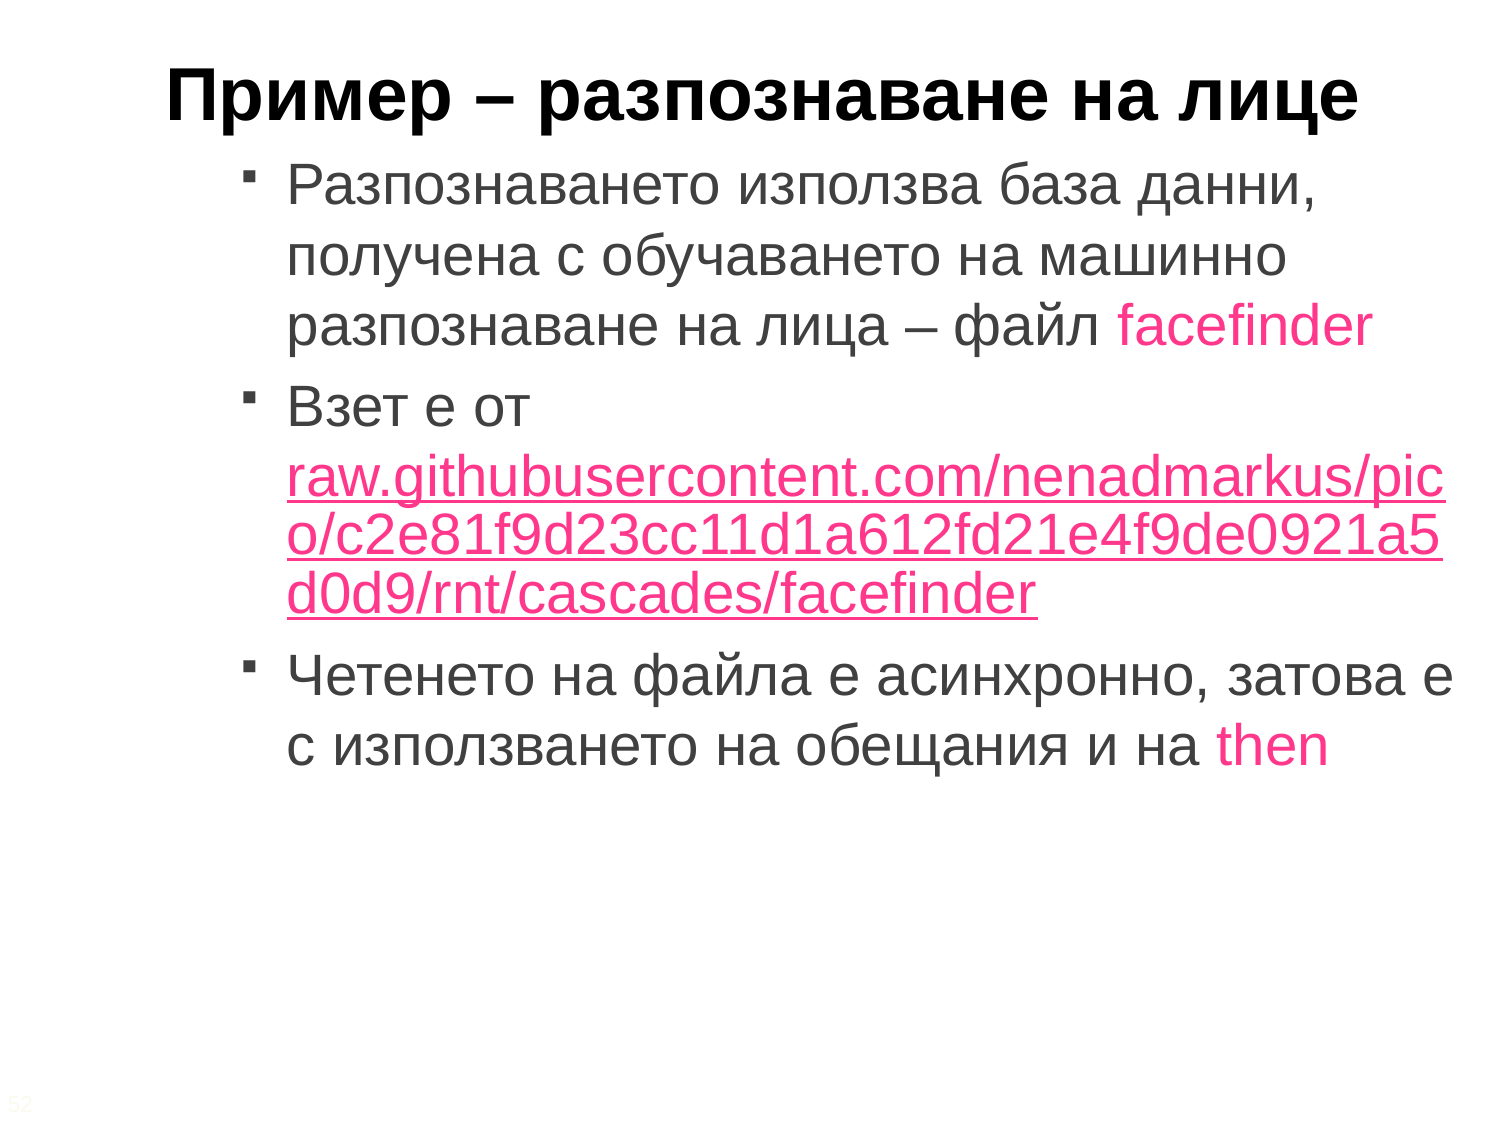

Пример – разпознаване на лице
Разпознаването използва база данни, получена с обучаването на машинно разпознаване на лица – файл facefinder
Взет е от raw.githubusercontent.com/nenadmarkus/pico/c2e81f9d23cc11d1a612fd21e4f9de0921a5d0d9/rnt/cascades/facefinder
Четенето на файла е асинхронно, затова е с използването на обещания и на then